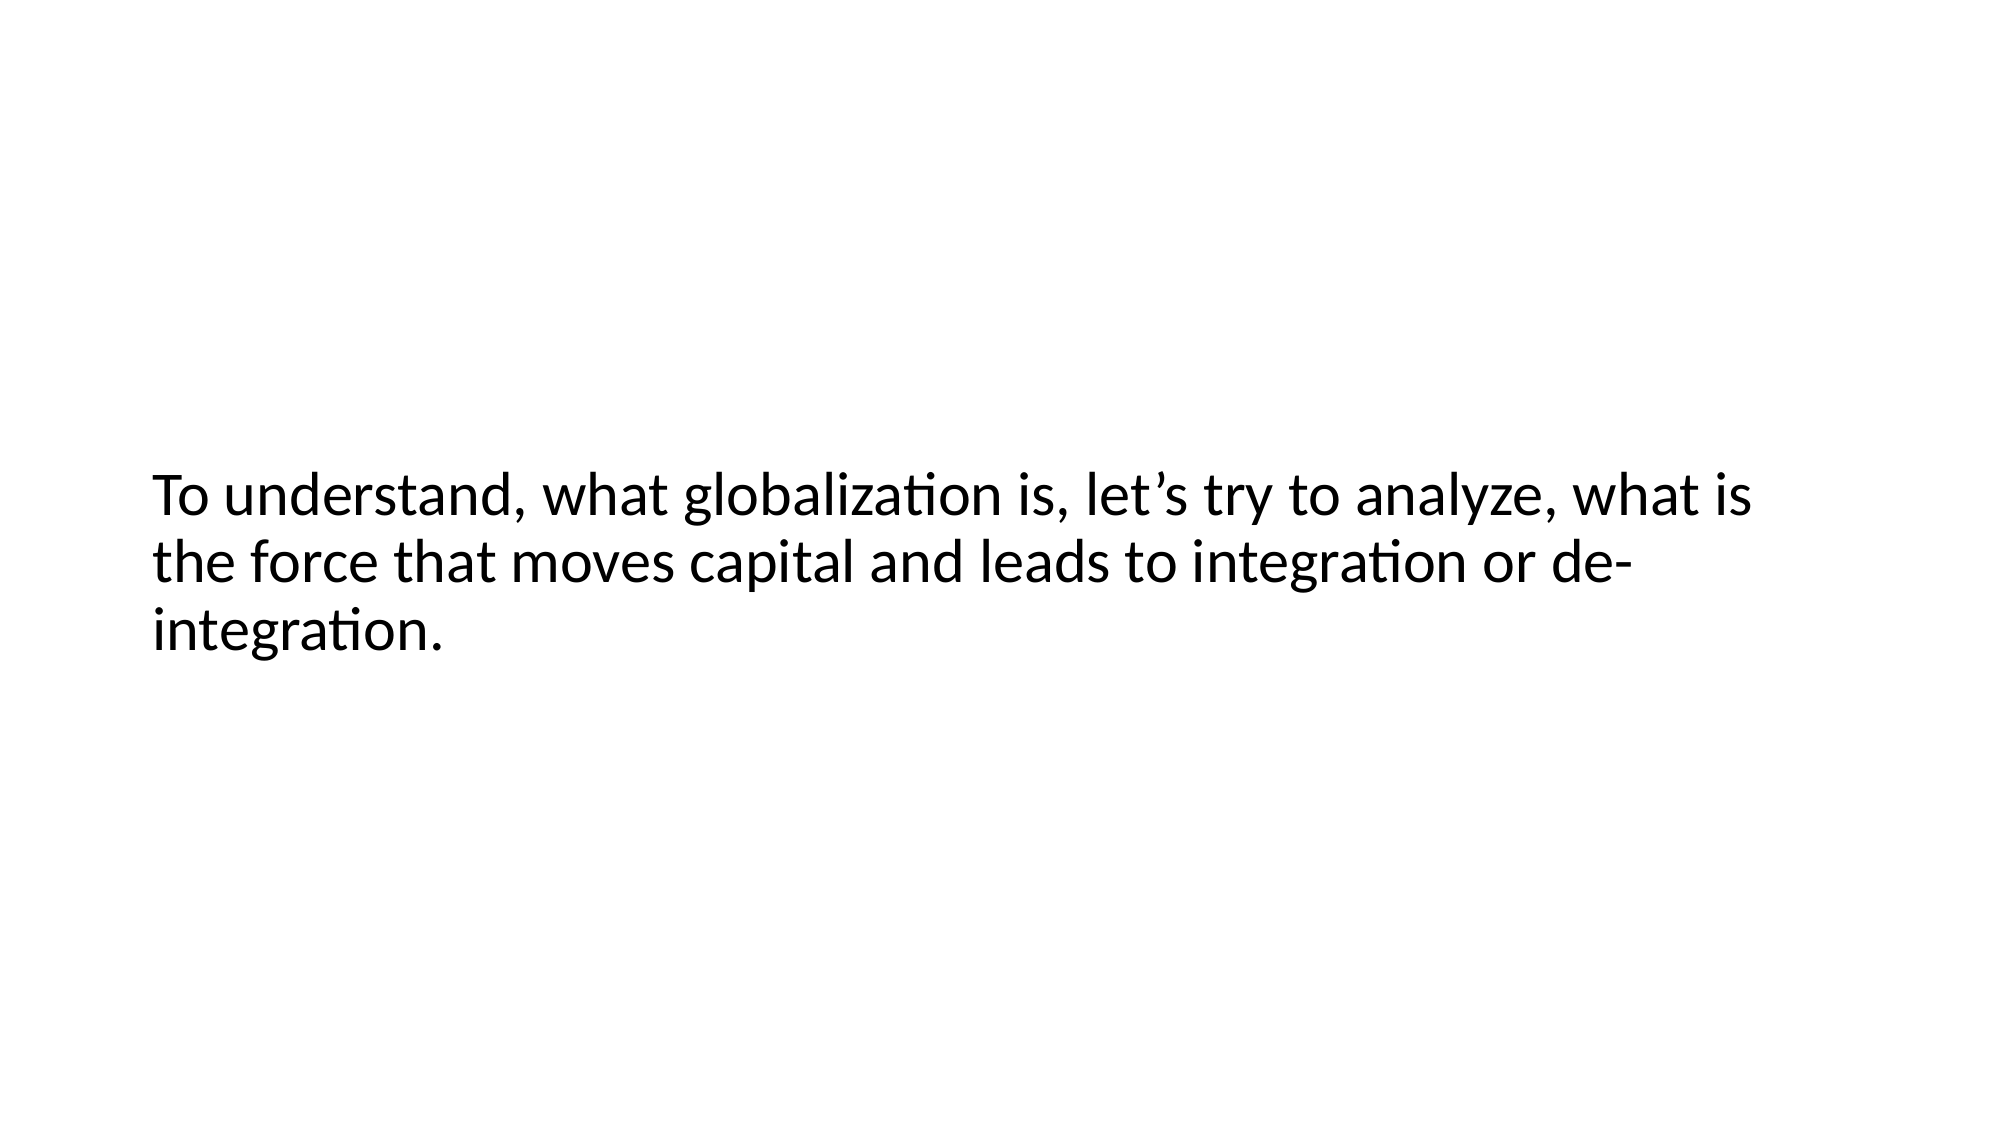

# To understand, what globalization is, let’s try to analyze, what is the force that moves capital and leads to integration or de-integration.